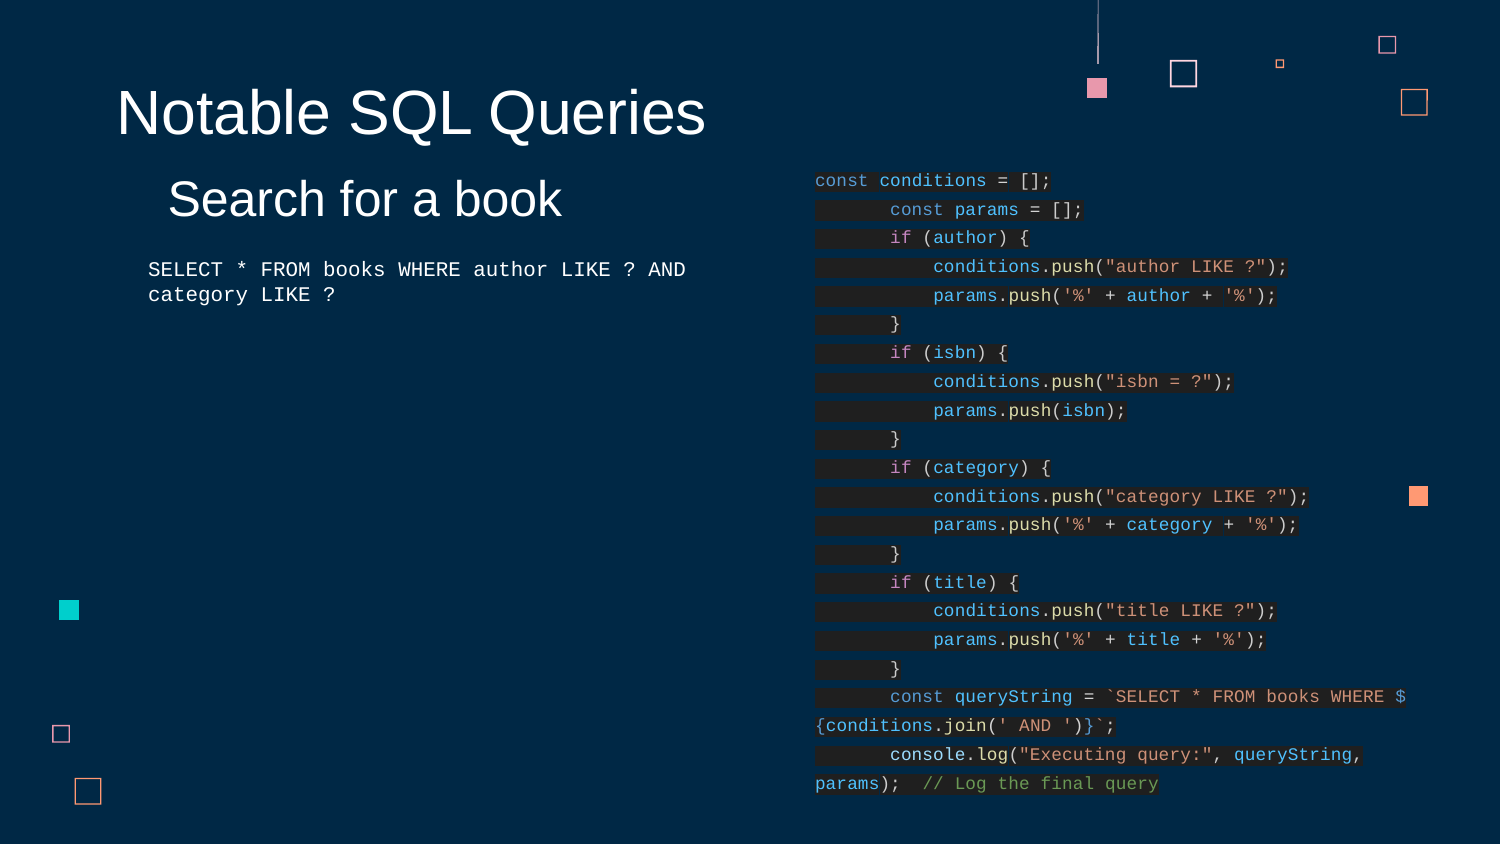

Notable SQL Queries
# Search for a book
const conditions = [];
       const params = [];
       if (author) {
           conditions.push("author LIKE ?");
           params.push('%' + author + '%');
       }
       if (isbn) {
           conditions.push("isbn = ?");
           params.push(isbn);
       }
       if (category) {
           conditions.push("category LIKE ?");
           params.push('%' + category + '%');
       }
       if (title) {
           conditions.push("title LIKE ?");
           params.push('%' + title + '%');
       }
       const queryString = `SELECT * FROM books WHERE ${conditions.join(' AND ')}`;
       console.log("Executing query:", queryString, params);  // Log the final query

SELECT * FROM books WHERE author LIKE ? AND category LIKE ?